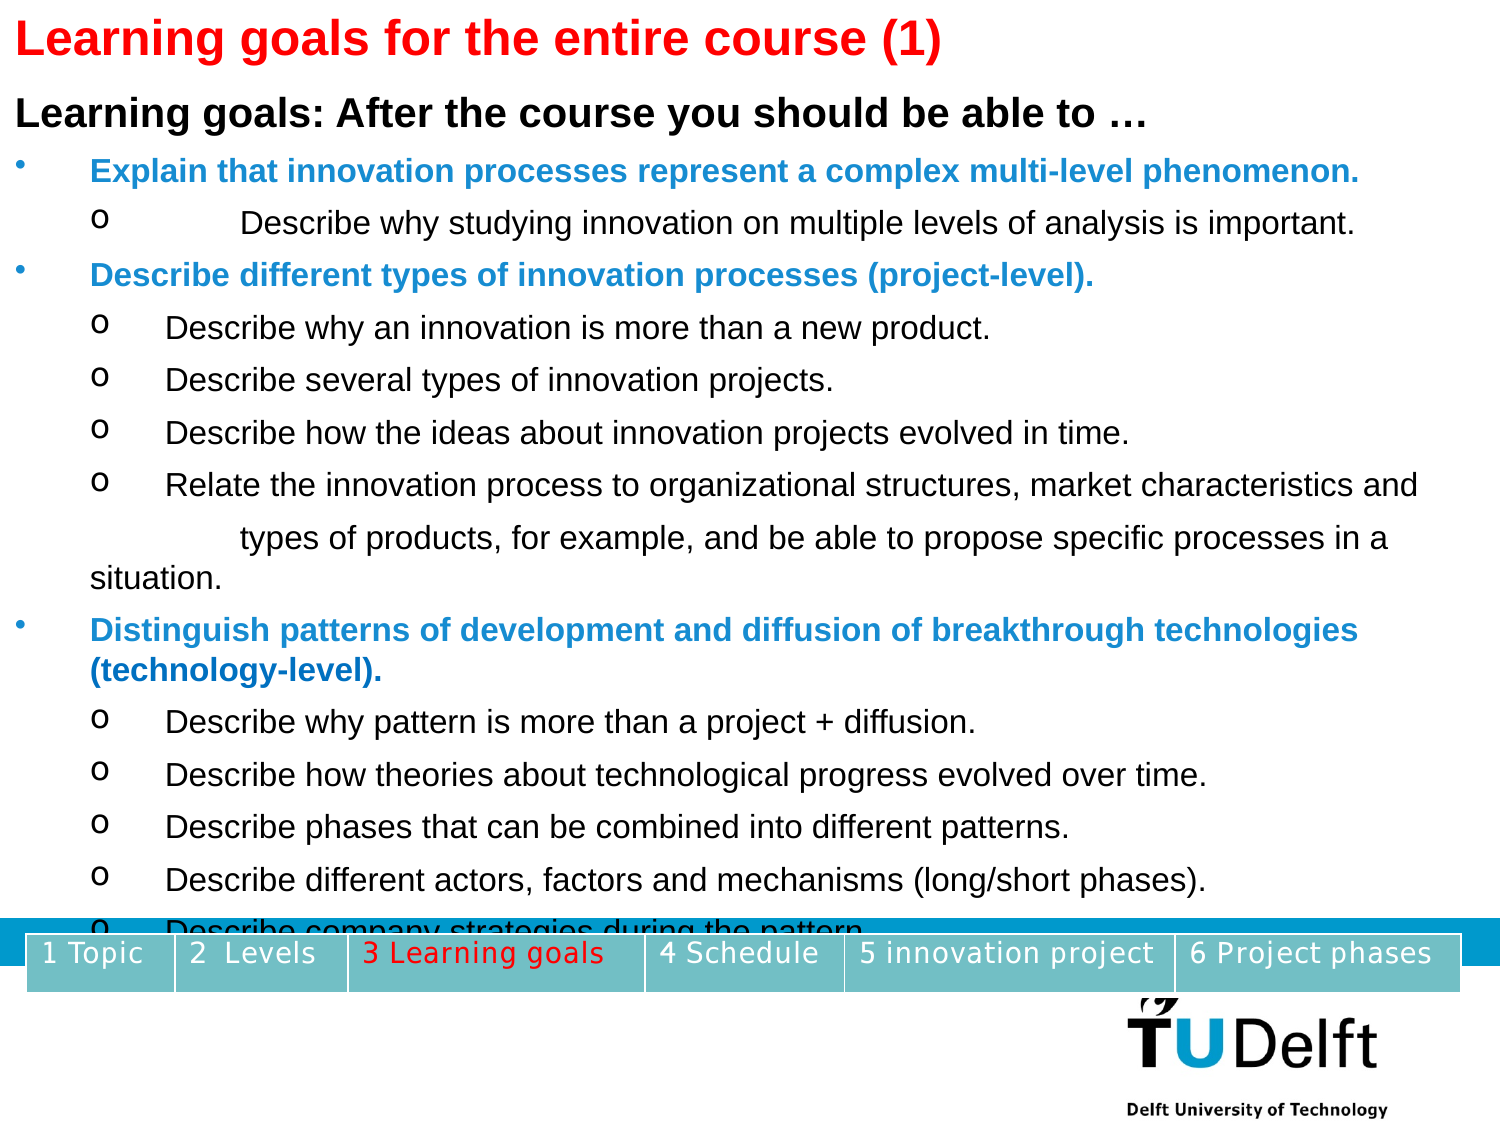

Learning goals for the entire course (1)
Learning goals: After the course you should be able to …
Explain that innovation processes represent a complex multi-level phenomenon.
 	Describe why studying innovation on multiple levels of analysis is important.
Describe different types of innovation processes (project-level).
Describe why an innovation is more than a new product.
Describe several types of innovation projects.
Describe how the ideas about innovation projects evolved in time.
Relate the innovation process to organizational structures, market characteristics and
	types of products, for example, and be able to propose specific processes in a situation.
Distinguish patterns of development and diffusion of breakthrough technologies (technology-level).
Describe why pattern is more than a project + diffusion.
Describe how theories about technological progress evolved over time.
Describe phases that can be combined into different patterns.
Describe different actors, factors and mechanisms (long/short phases).
Describe company strategies during the pattern.

| 1 Topic | 2 Levels | 3 Learning goals | 4 Schedule | 5 innovation project | 6 Project phases |
| --- | --- | --- | --- | --- | --- |